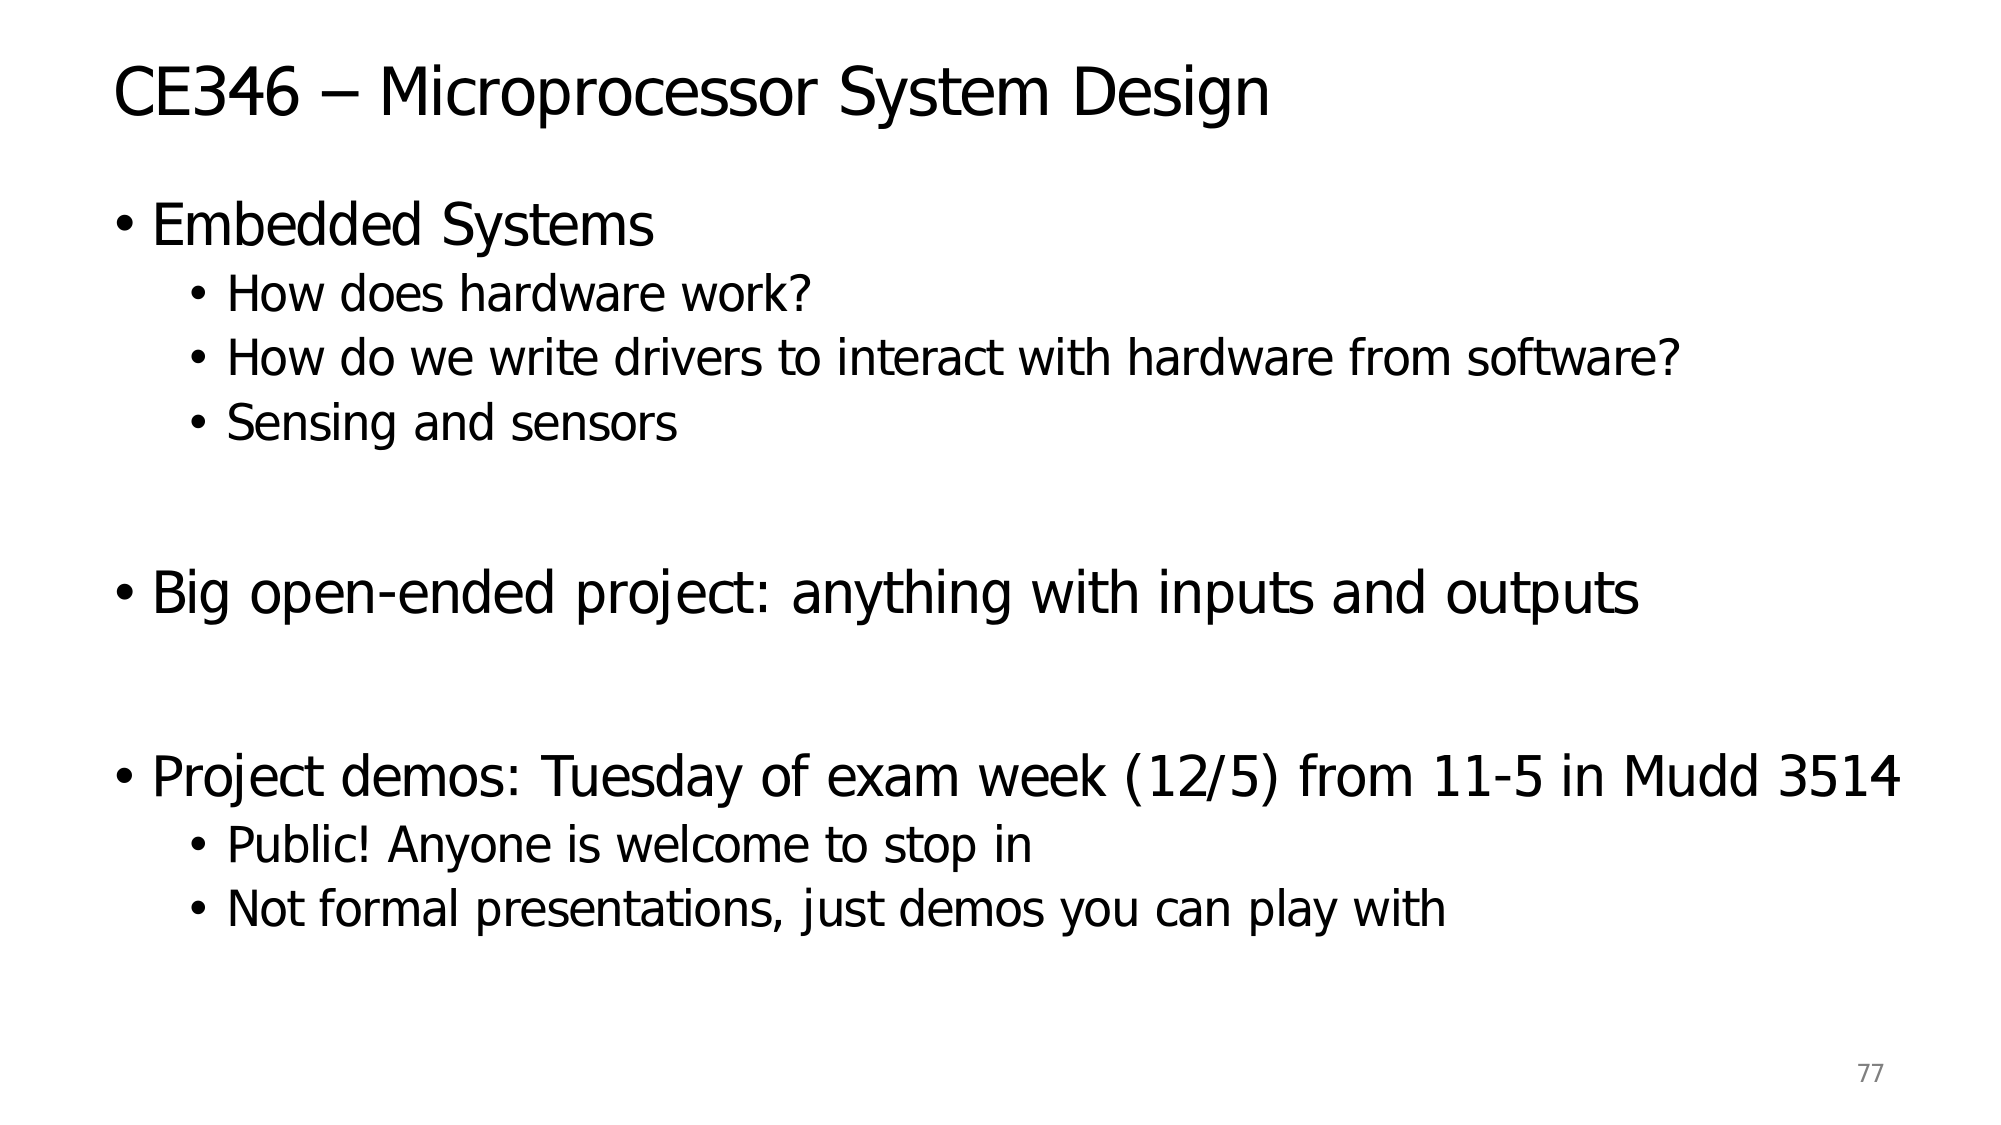

# CE346 – Microprocessor System Design
Embedded Systems
How does hardware work?
How do we write drivers to interact with hardware from software?
Sensing and sensors

Big open-ended project: anything with inputs and outputs

Project demos: Tuesday of exam week (12/5) from 11-5 in Mudd 3514
Public! Anyone is welcome to stop in
Not formal presentations, just demos you can play with

77